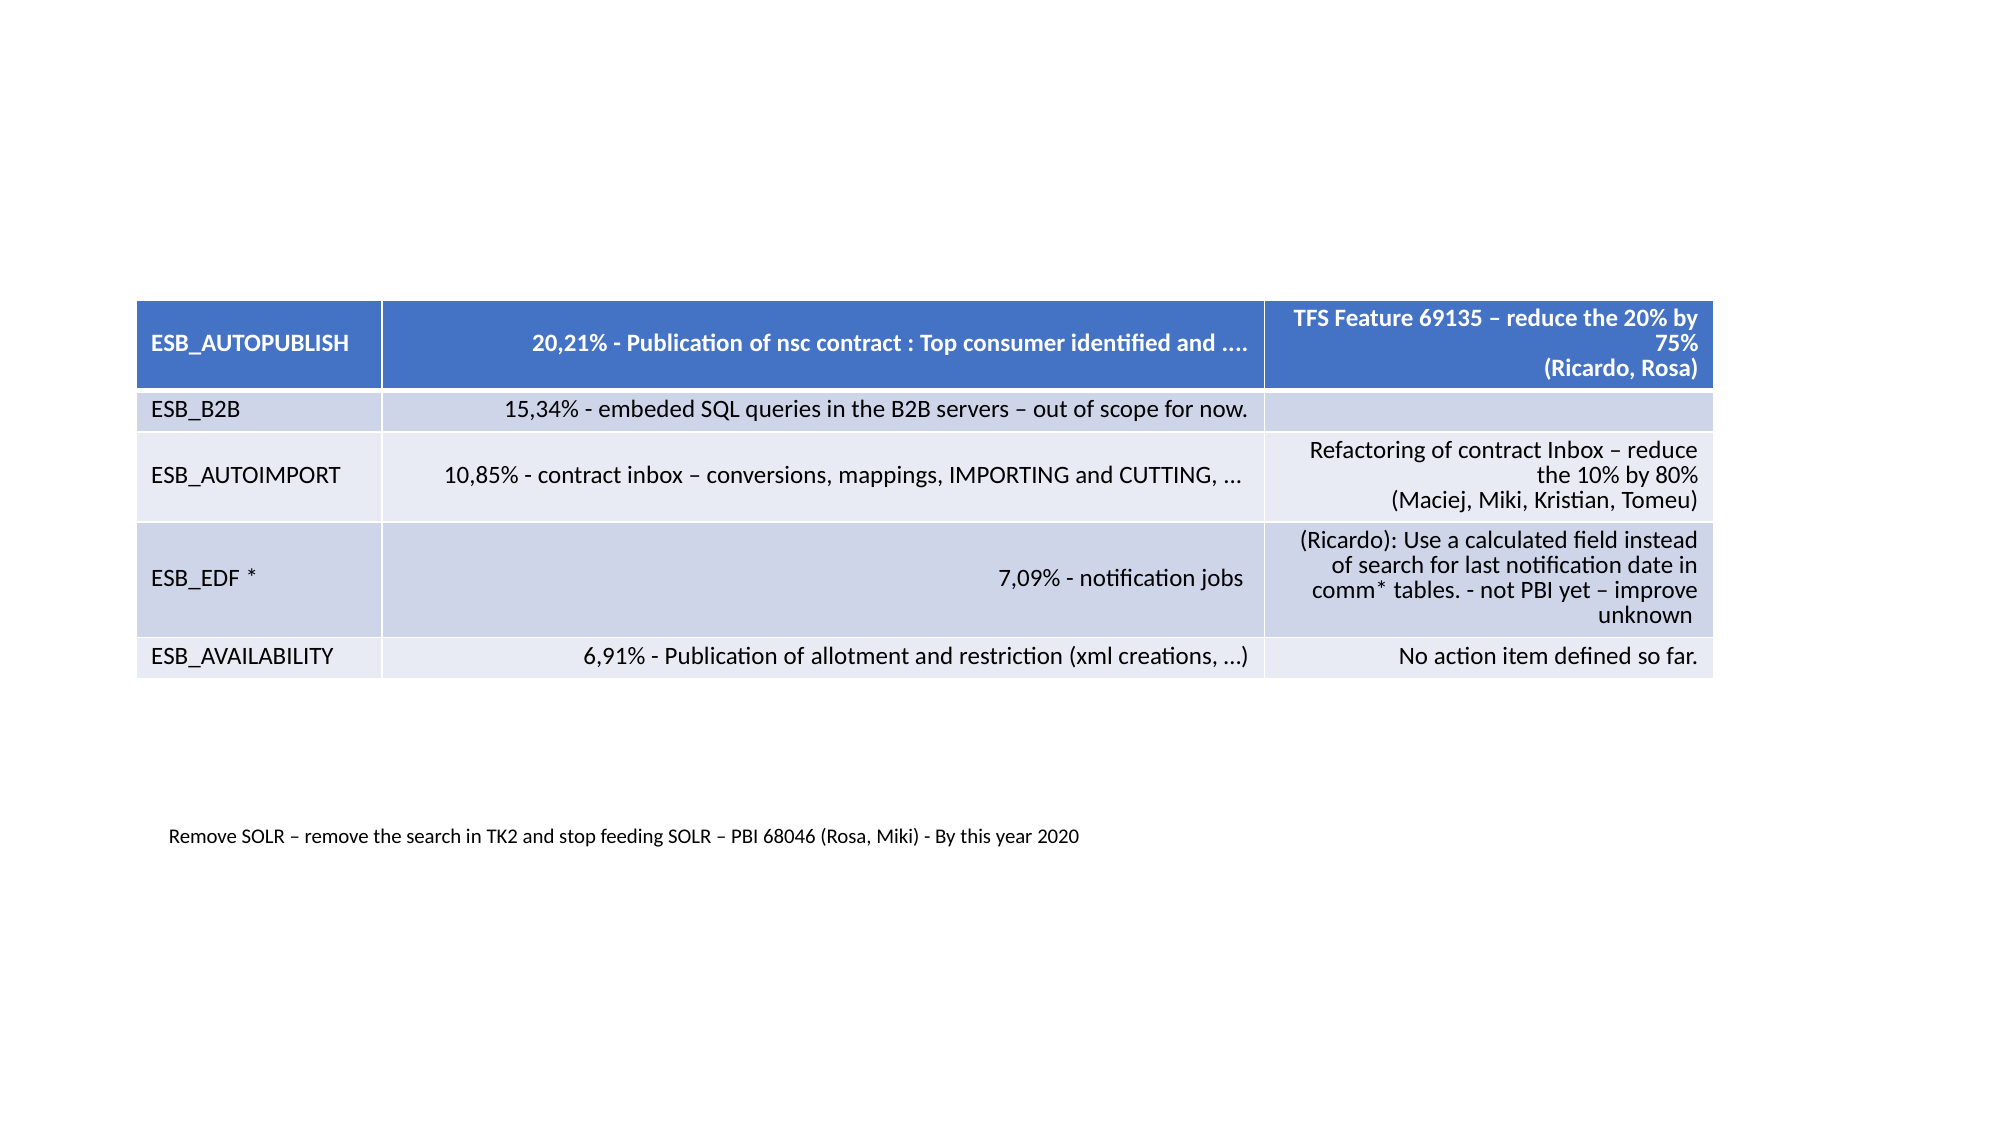

#
| ESB\_AUTOPUBLISH​ | 20,21% - Publication of nsc contract : Top consumer identified and .... | TFS Feature 69135 – reduce the 20% by 75% (Ricardo, Rosa) |
| --- | --- | --- |
| ESB\_B2B​ | 15,34%​ - embeded SQL queries in the B2B servers – out of scope for now. |  |
| ESB\_AUTOIMPORT​ | 10,85% - contract inbox – conversions, mappings, IMPORTING and CUTTING, ... ​ | Refactoring of contract Inbox – reduce the 10% by 80% (Maciej, Miki, Kristian, Tomeu) |
| ESB\_EDF \*​ | 7,09%​ - notification jobs | (Ricardo): Use a calculated field instead of search for last notification date in comm\* tables. - not PBI yet – improve unknown |
| ESB\_AVAILABILITY​ | 6,91%​ - Publication of allotment and restriction (xml creations, …) | No action item defined so far. |
Remove SOLR – remove the search in TK2 and stop feeding SOLR – PBI 68046 (Rosa, Miki) - By this year 2020